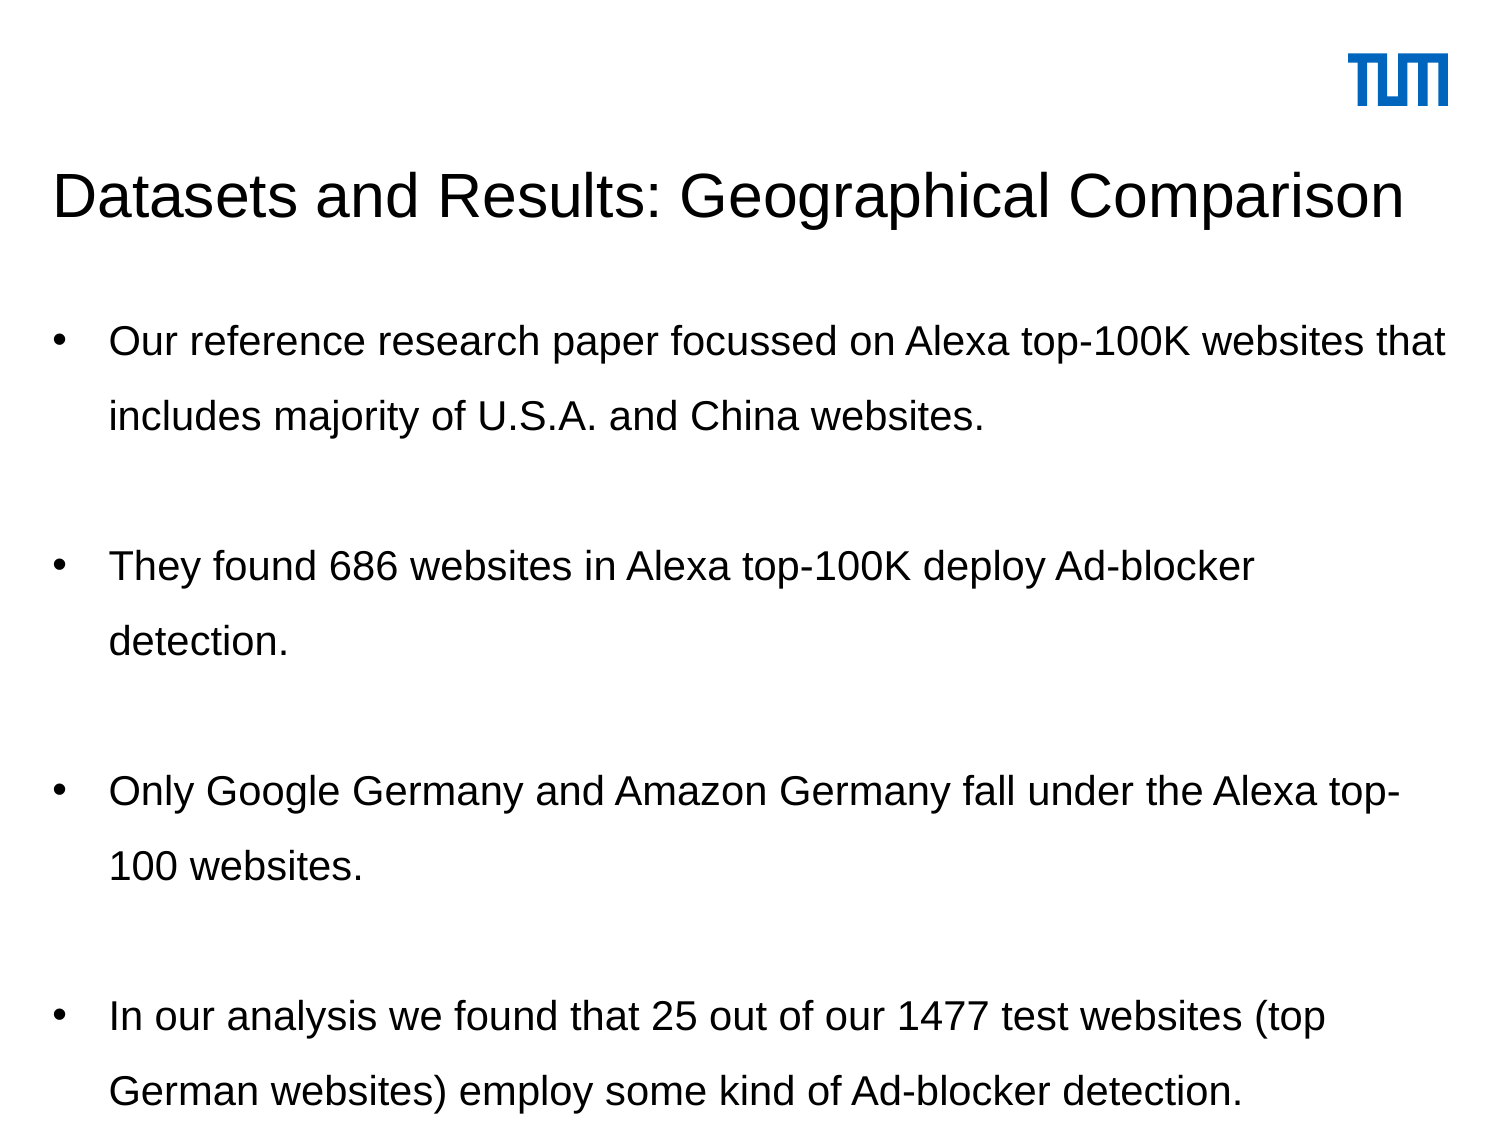

# Datasets and Results: Geographical Comparison
Our reference research paper focussed on Alexa top-100K websites that includes majority of U.S.A. and China websites.

They found 686 websites in Alexa top-100K deploy Ad-blocker detection.

Only Google Germany and Amazon Germany fall under the Alexa top-100 websites.

In our analysis we found that 25 out of our 1477 test websites (top German websites) employ some kind of Ad-blocker detection.